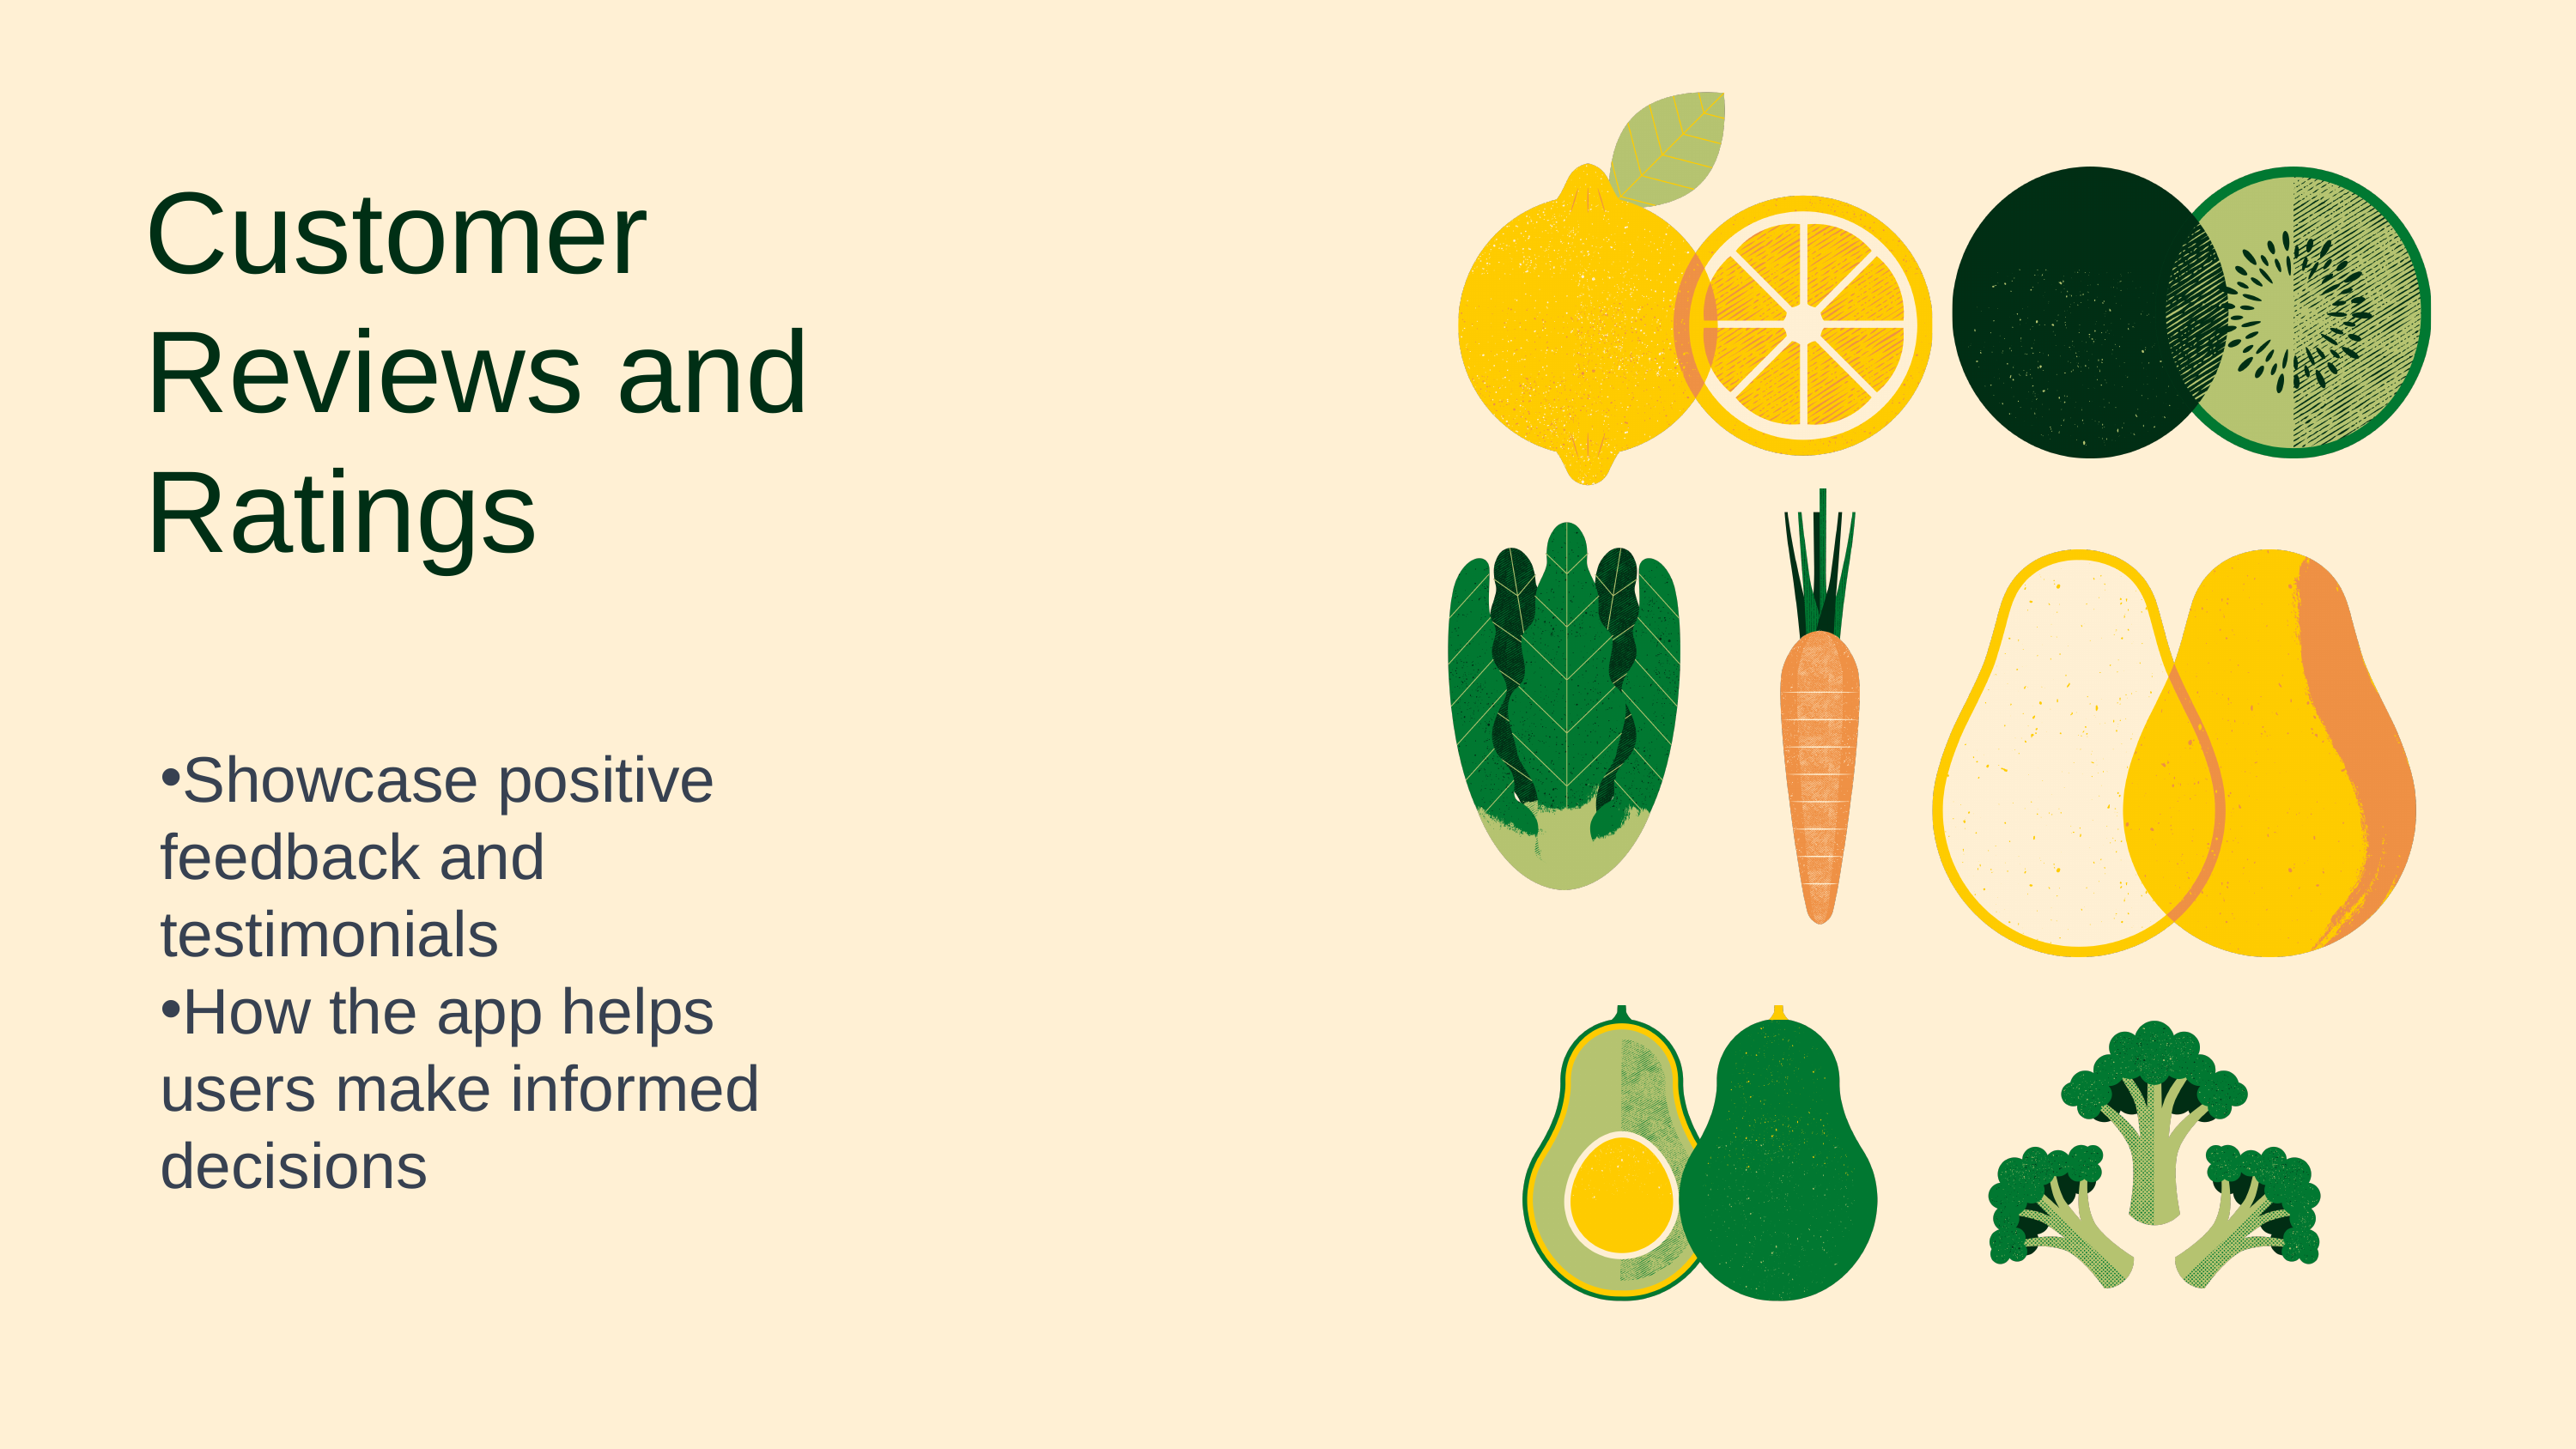

Customer Reviews and Ratings

Showcase positive feedback and testimonials
How the app helps users make informed decisions